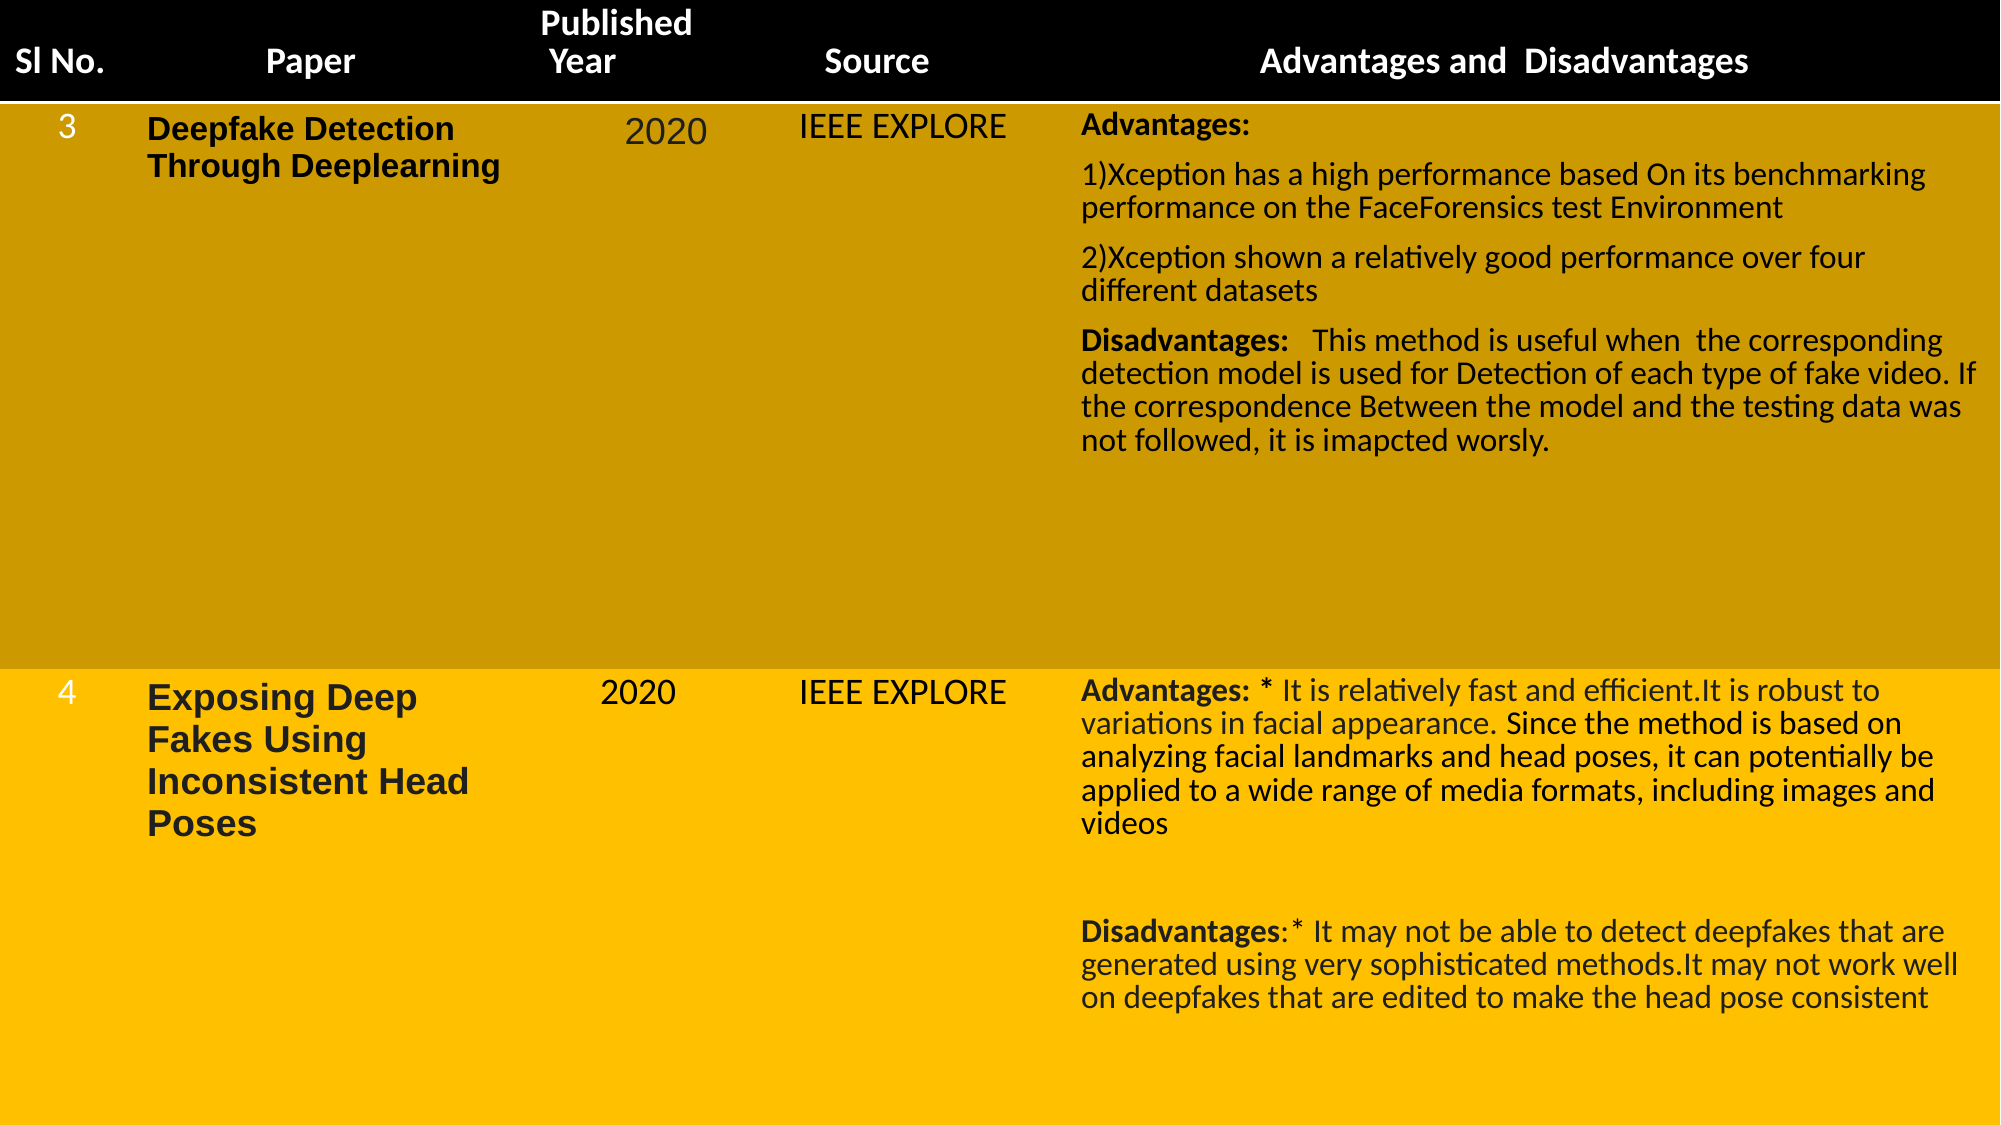

| Sl No. | Paper | Published Year | Source | Advantages and Disadvantages |
| --- | --- | --- | --- | --- |
| 3 | Deepfake Detection Through Deeplearning | 2020 | IEEE EXPLORE | Advantages: 1)Xception has a high performance based On its benchmarking performance on the FaceForensics test Environment 2)Xception shown a relatively good performance over four different datasets Disadvantages: This method is useful when the corresponding detection model is used for Detection of each type of fake video. If the correspondence Between the model and the testing data was not followed, it is imapcted worsly. |
| 4 | Exposing Deep Fakes Using Inconsistent Head Poses | 2020 | IEEE EXPLORE | Advantages: \* It is relatively fast and efficient.It is robust to variations in facial appearance. Since the method is based on analyzing facial landmarks and head poses, it can potentially be applied to a wide range of media formats, including images and videos Disadvantages:\* It may not be able to detect deepfakes that are generated using very sophisticated methods.It may not work well on deepfakes that are edited to make the head pose consistent |